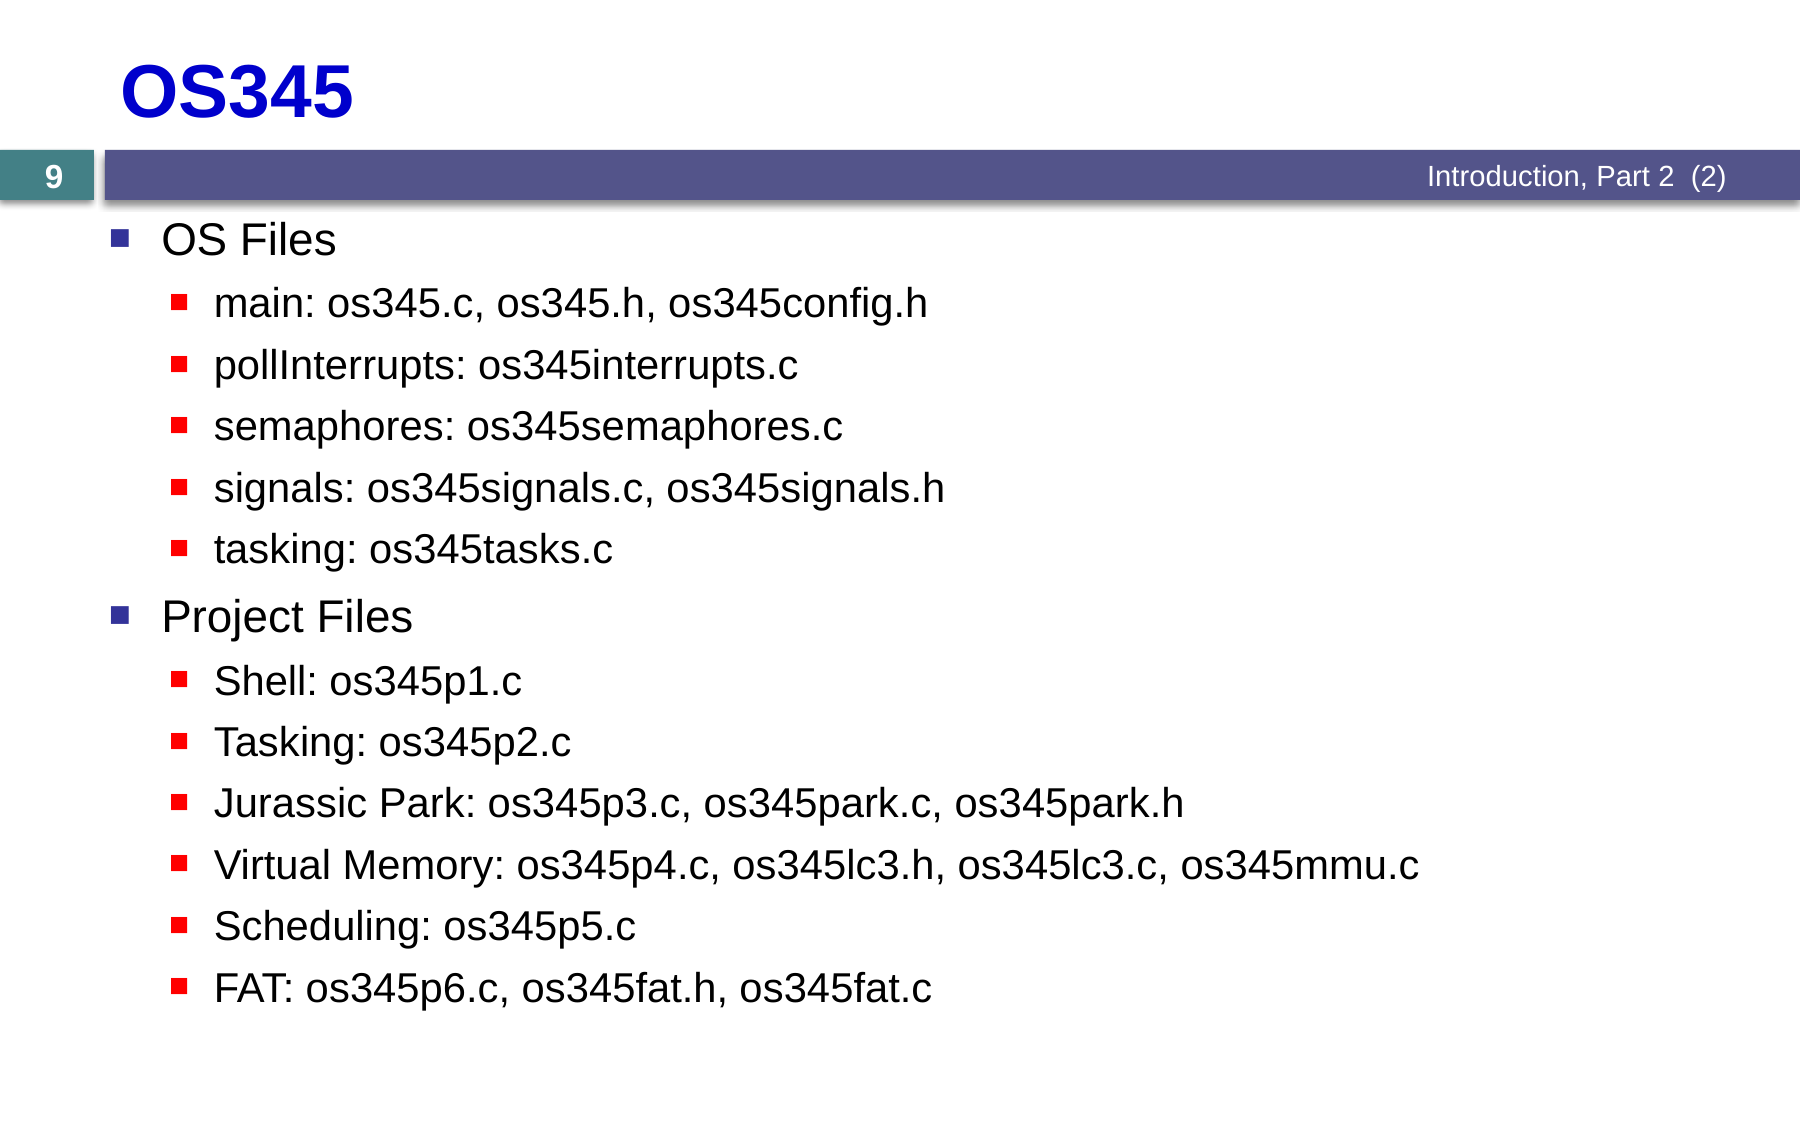

# OS345
Introduction, Part 2  (2)
9
OS Files
main: os345.c, os345.h, os345config.h
pollInterrupts: os345interrupts.c
semaphores: os345semaphores.c
signals: os345signals.c, os345signals.h
tasking: os345tasks.c
Project Files
Shell: os345p1.c
Tasking: os345p2.c
Jurassic Park: os345p3.c, os345park.c, os345park.h
Virtual Memory: os345p4.c, os345lc3.h, os345lc3.c, os345mmu.c
Scheduling: os345p5.c
FAT: os345p6.c, os345fat.h, os345fat.c